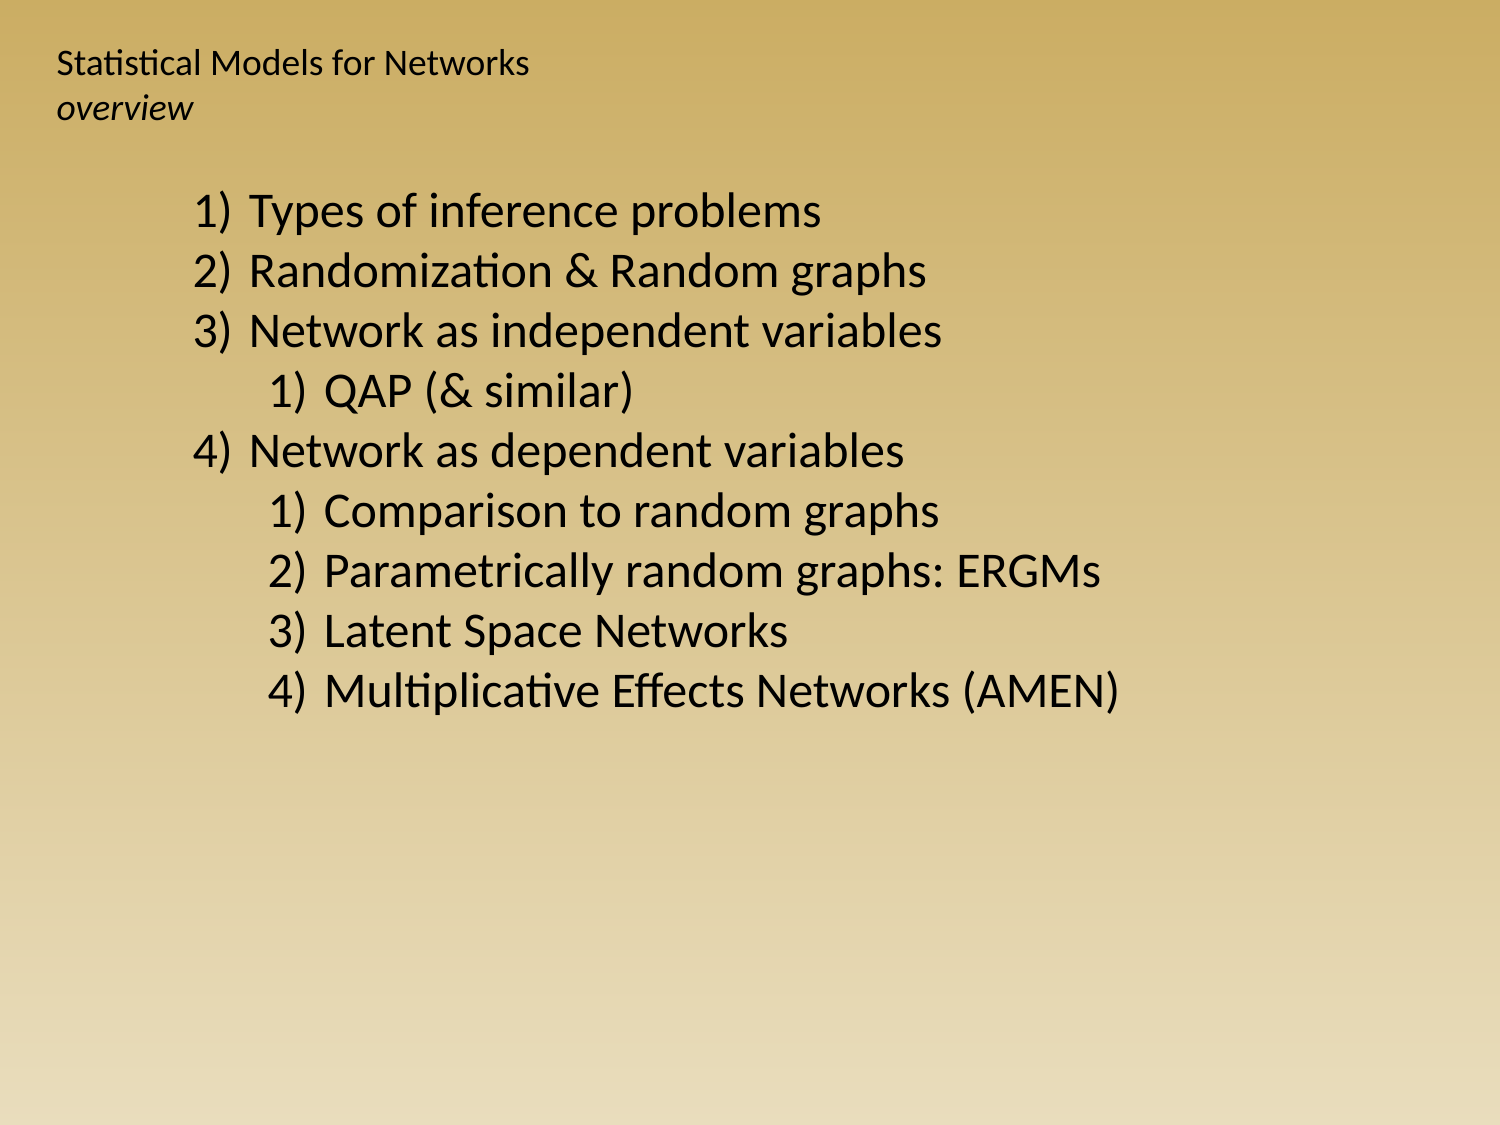

Statistical Models for Networks
overview
Types of inference problems
Randomization & Random graphs
Network as independent variables
QAP (& similar)
Network as dependent variables
Comparison to random graphs
Parametrically random graphs: ERGMs
Latent Space Networks
Multiplicative Effects Networks (AMEN)